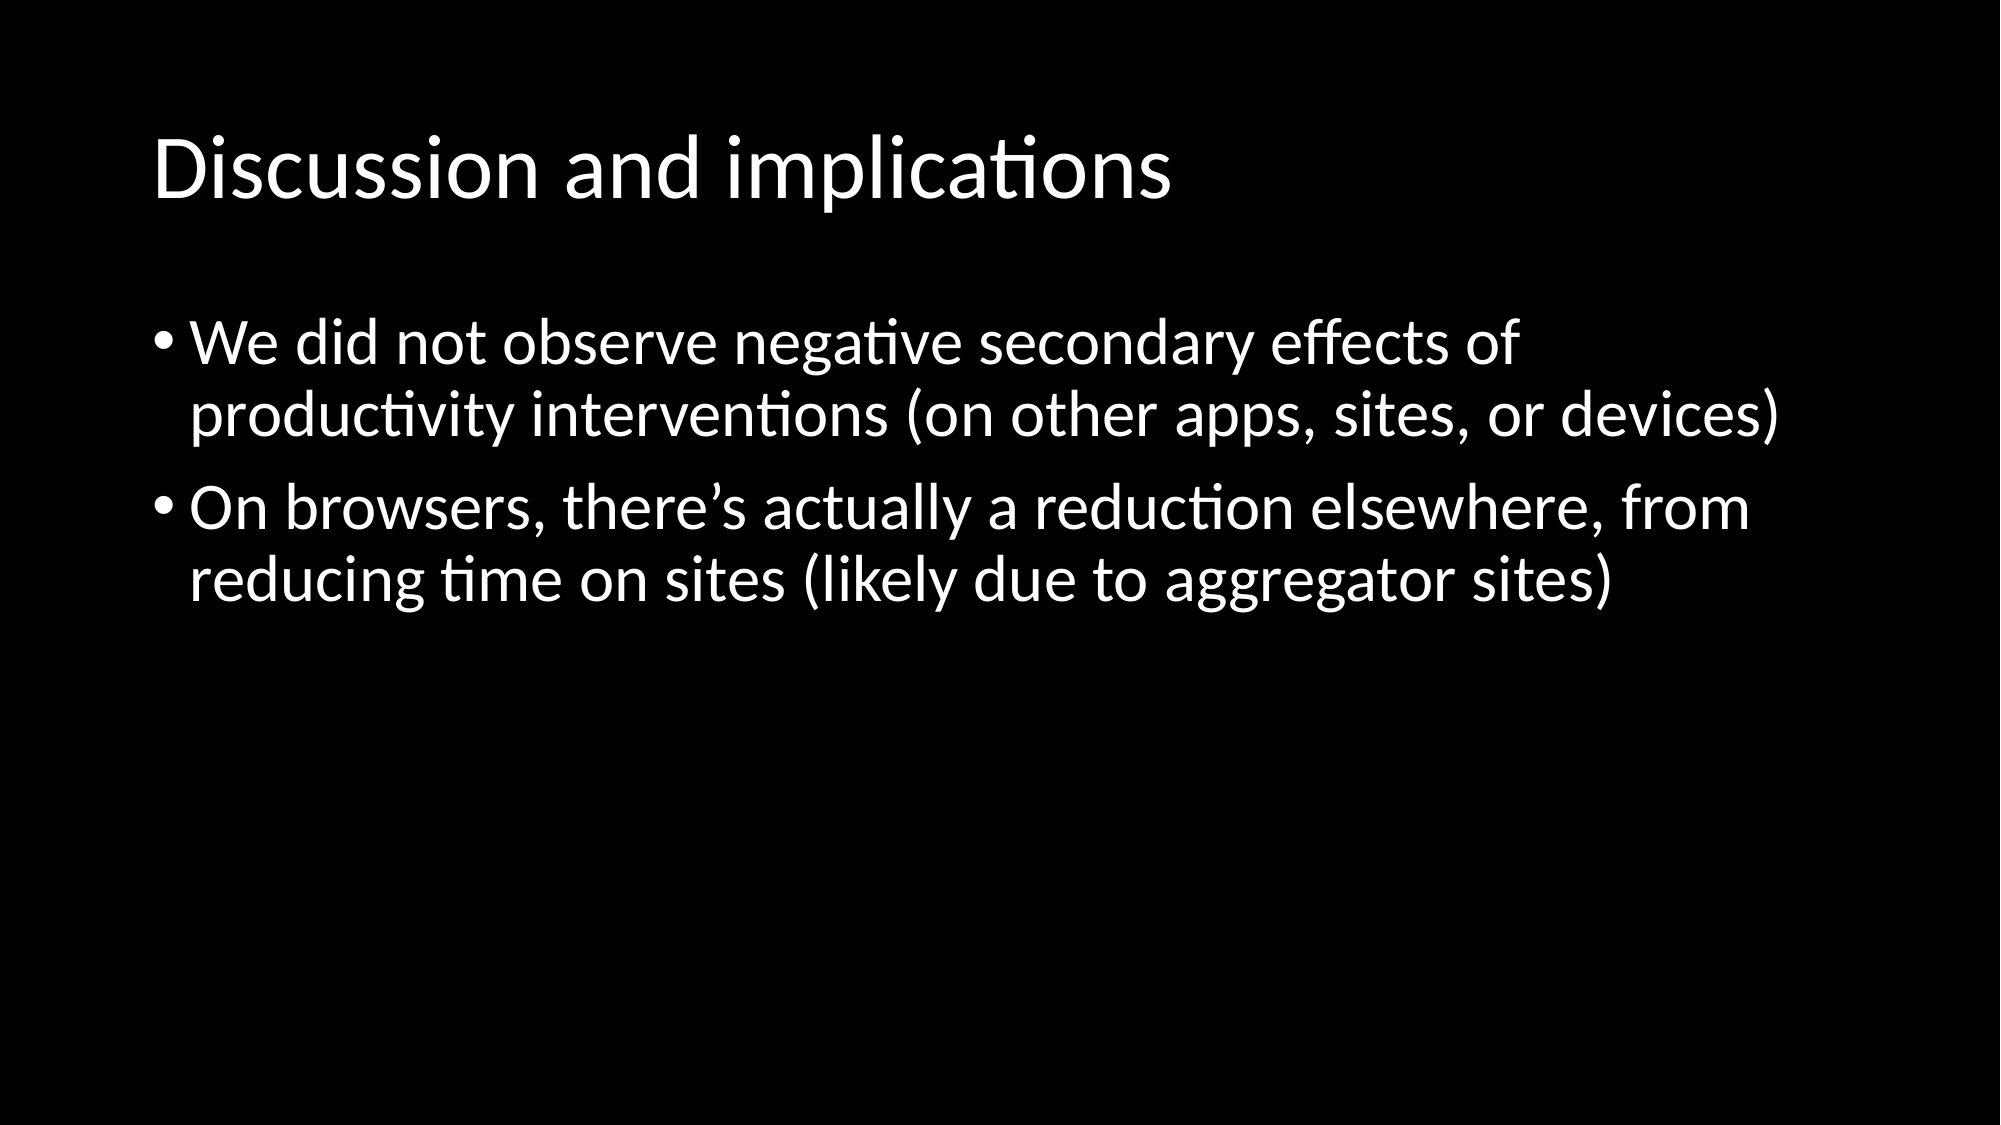

# Discussion and implications
We did not observe negative secondary effects of productivity interventions (on other apps, sites, or devices)
On browsers, there’s actually a reduction elsewhere, from reducing time on sites (likely due to aggregator sites)